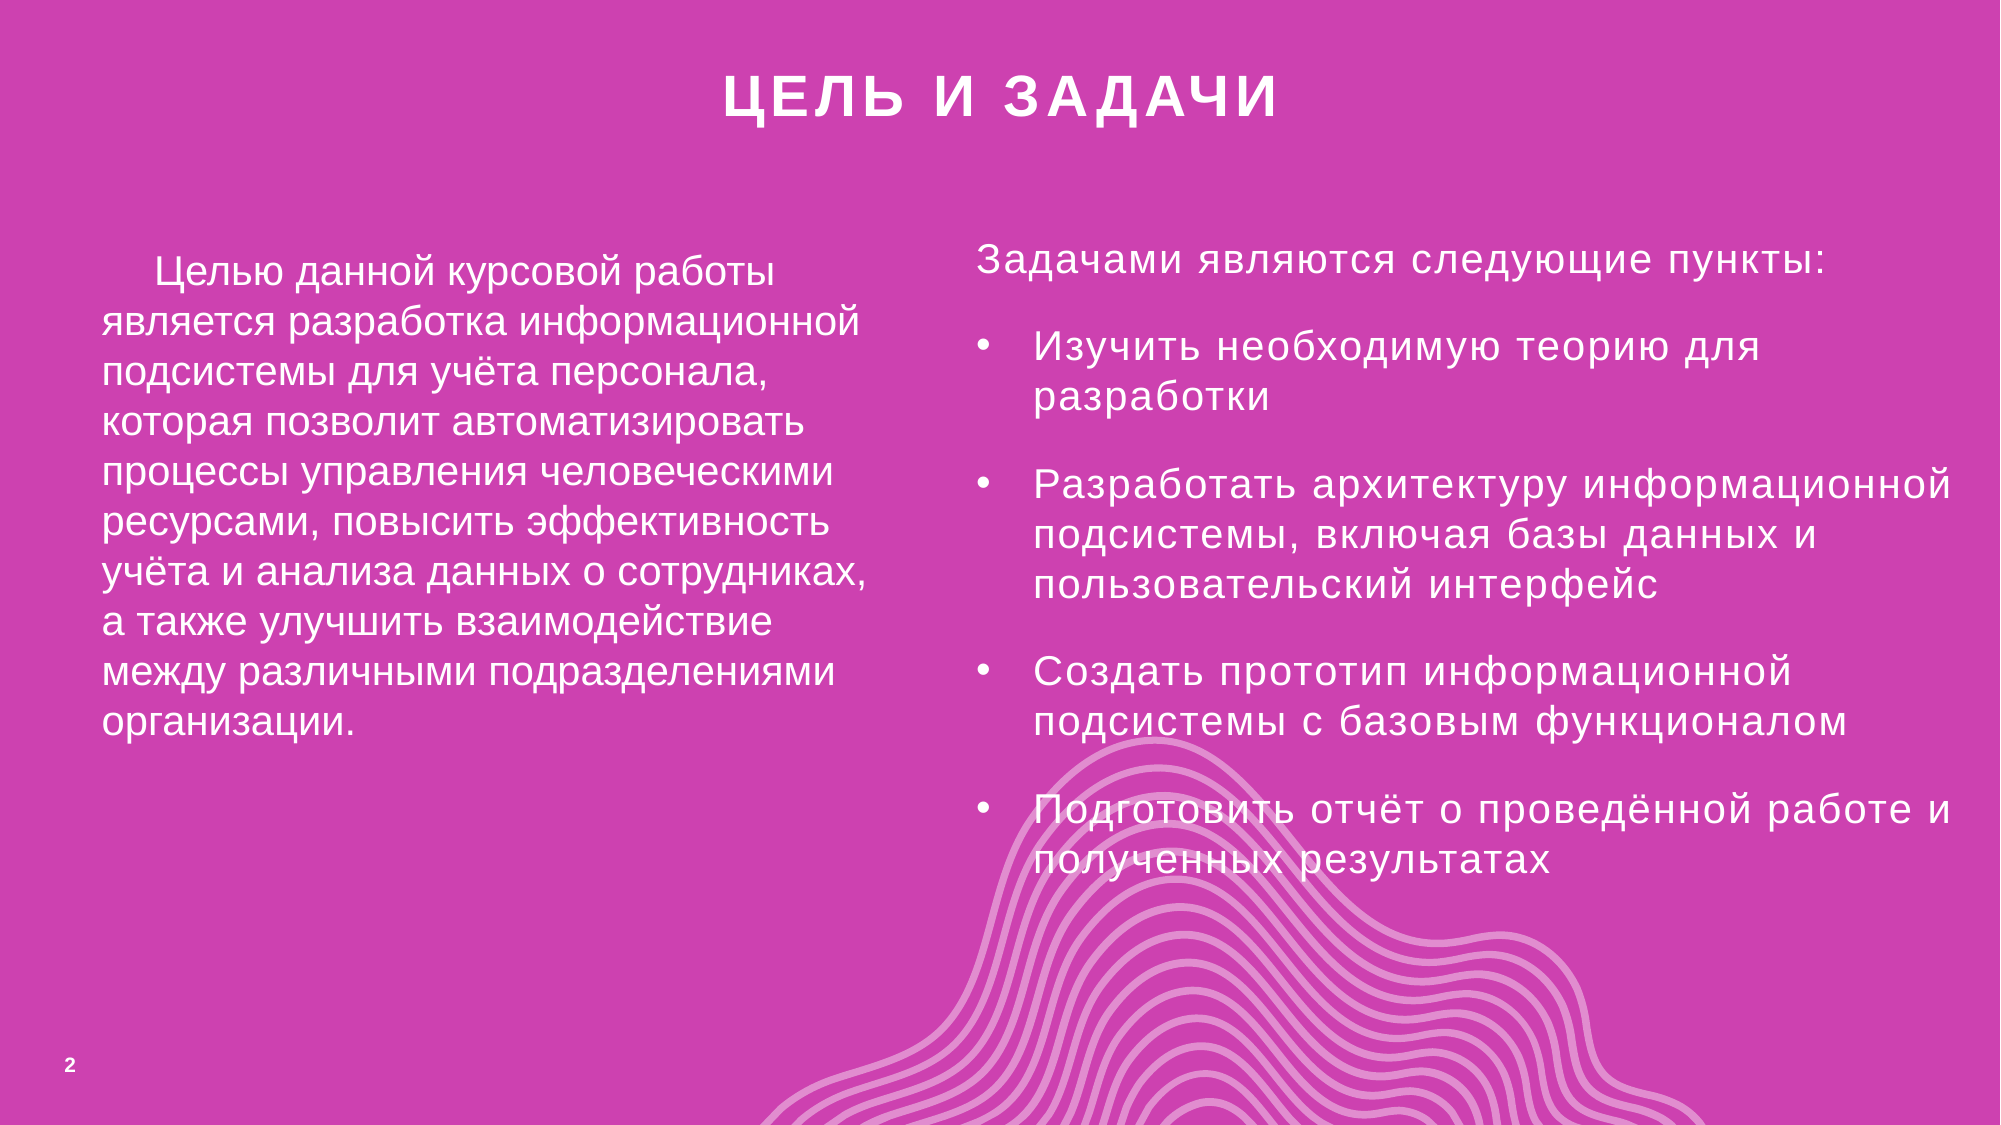

# Цель и задачи
Задачами являются следующие пункты:
Изучить необходимую теорию для разработки
Разработать архитектуру информационной подсистемы, включая базы данных и пользовательский интерфейс
Создать прототип информационной подсистемы с базовым функционалом
Подготовить отчёт о проведённой работе и полученных результатах

     Целью данной курсовой работы является разработка информационной подсистемы для учёта персонала, которая позволит автоматизировать процессы управления человеческими ресурсами, повысить эффективность учёта и анализа данных о сотрудниках, а также улучшить взаимодействие между различными подразделениями организации.

2